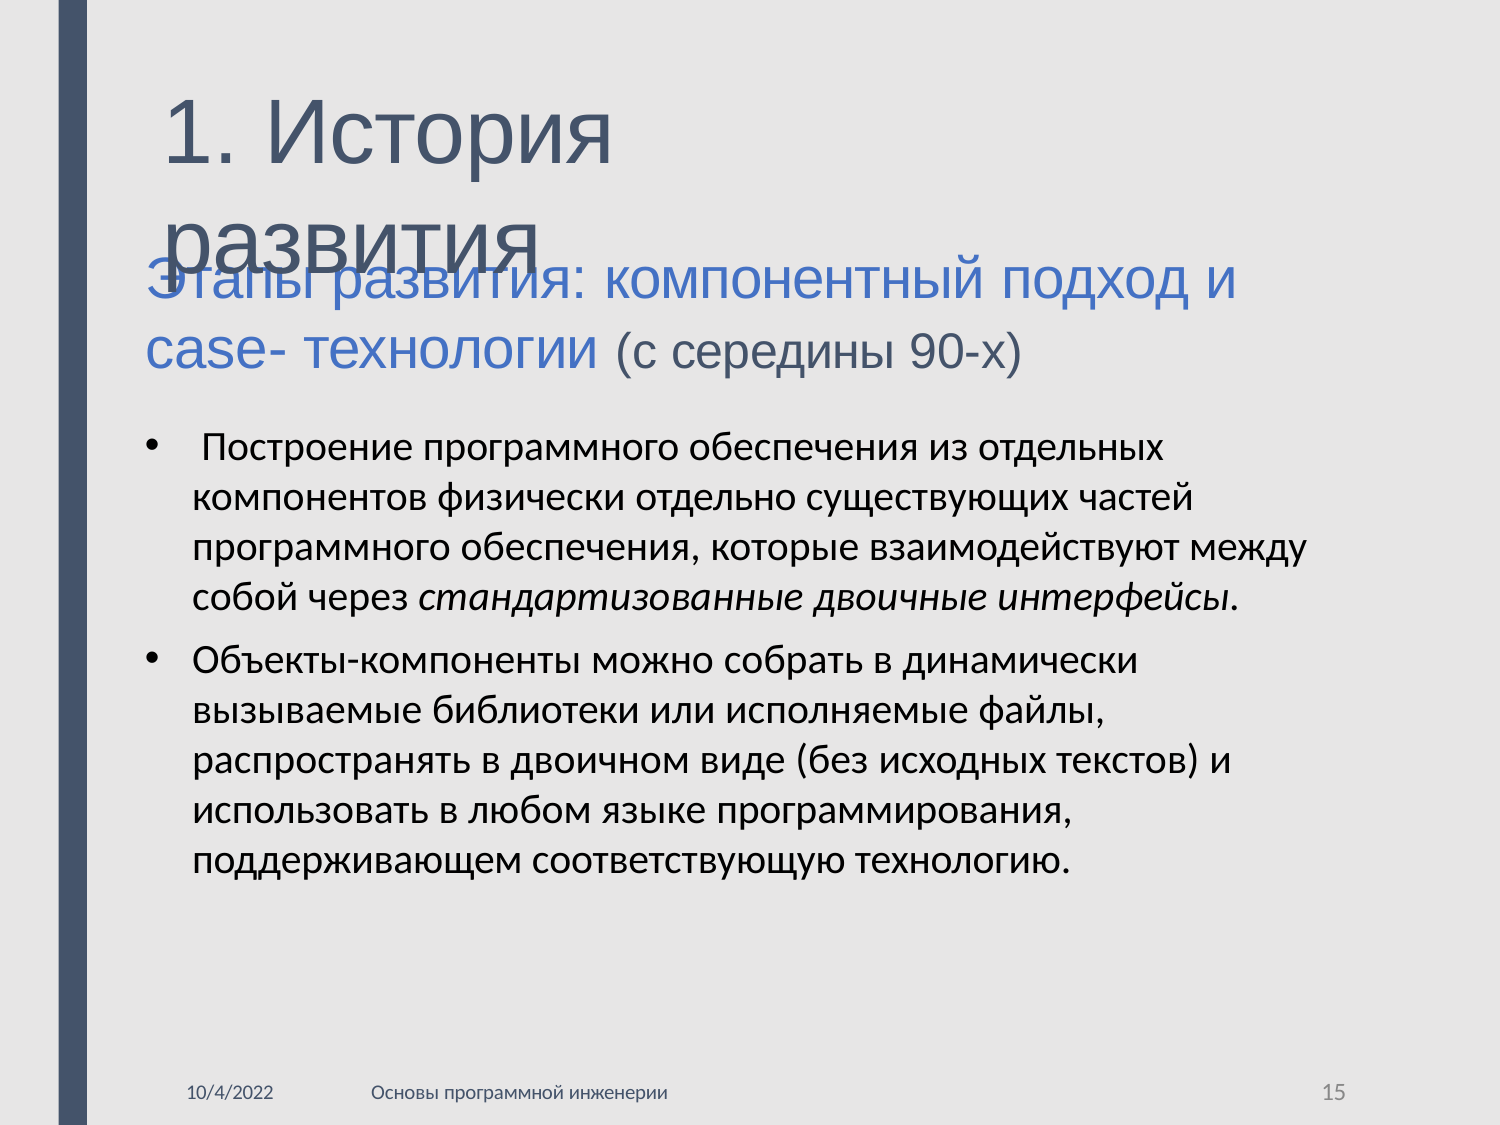

# 1. История развития
Этапы развития: компонентный подход и case- технологии (с середины 90-х)
Построение программного обеспечения из отдельных
компонентов физически отдельно существующих частей
программного обеспечения, которые взаимодействуют между собой через стандартизованные двоичные интерфейсы.
Объекты-компоненты можно собрать в динамически вызываемые библиотеки или исполняемые файлы,
распространять в двоичном виде (без исходных текстов) и использовать в любом языке программирования, поддерживающем соответствующую технологию.
15
10/4/2022
Основы программной инженерии